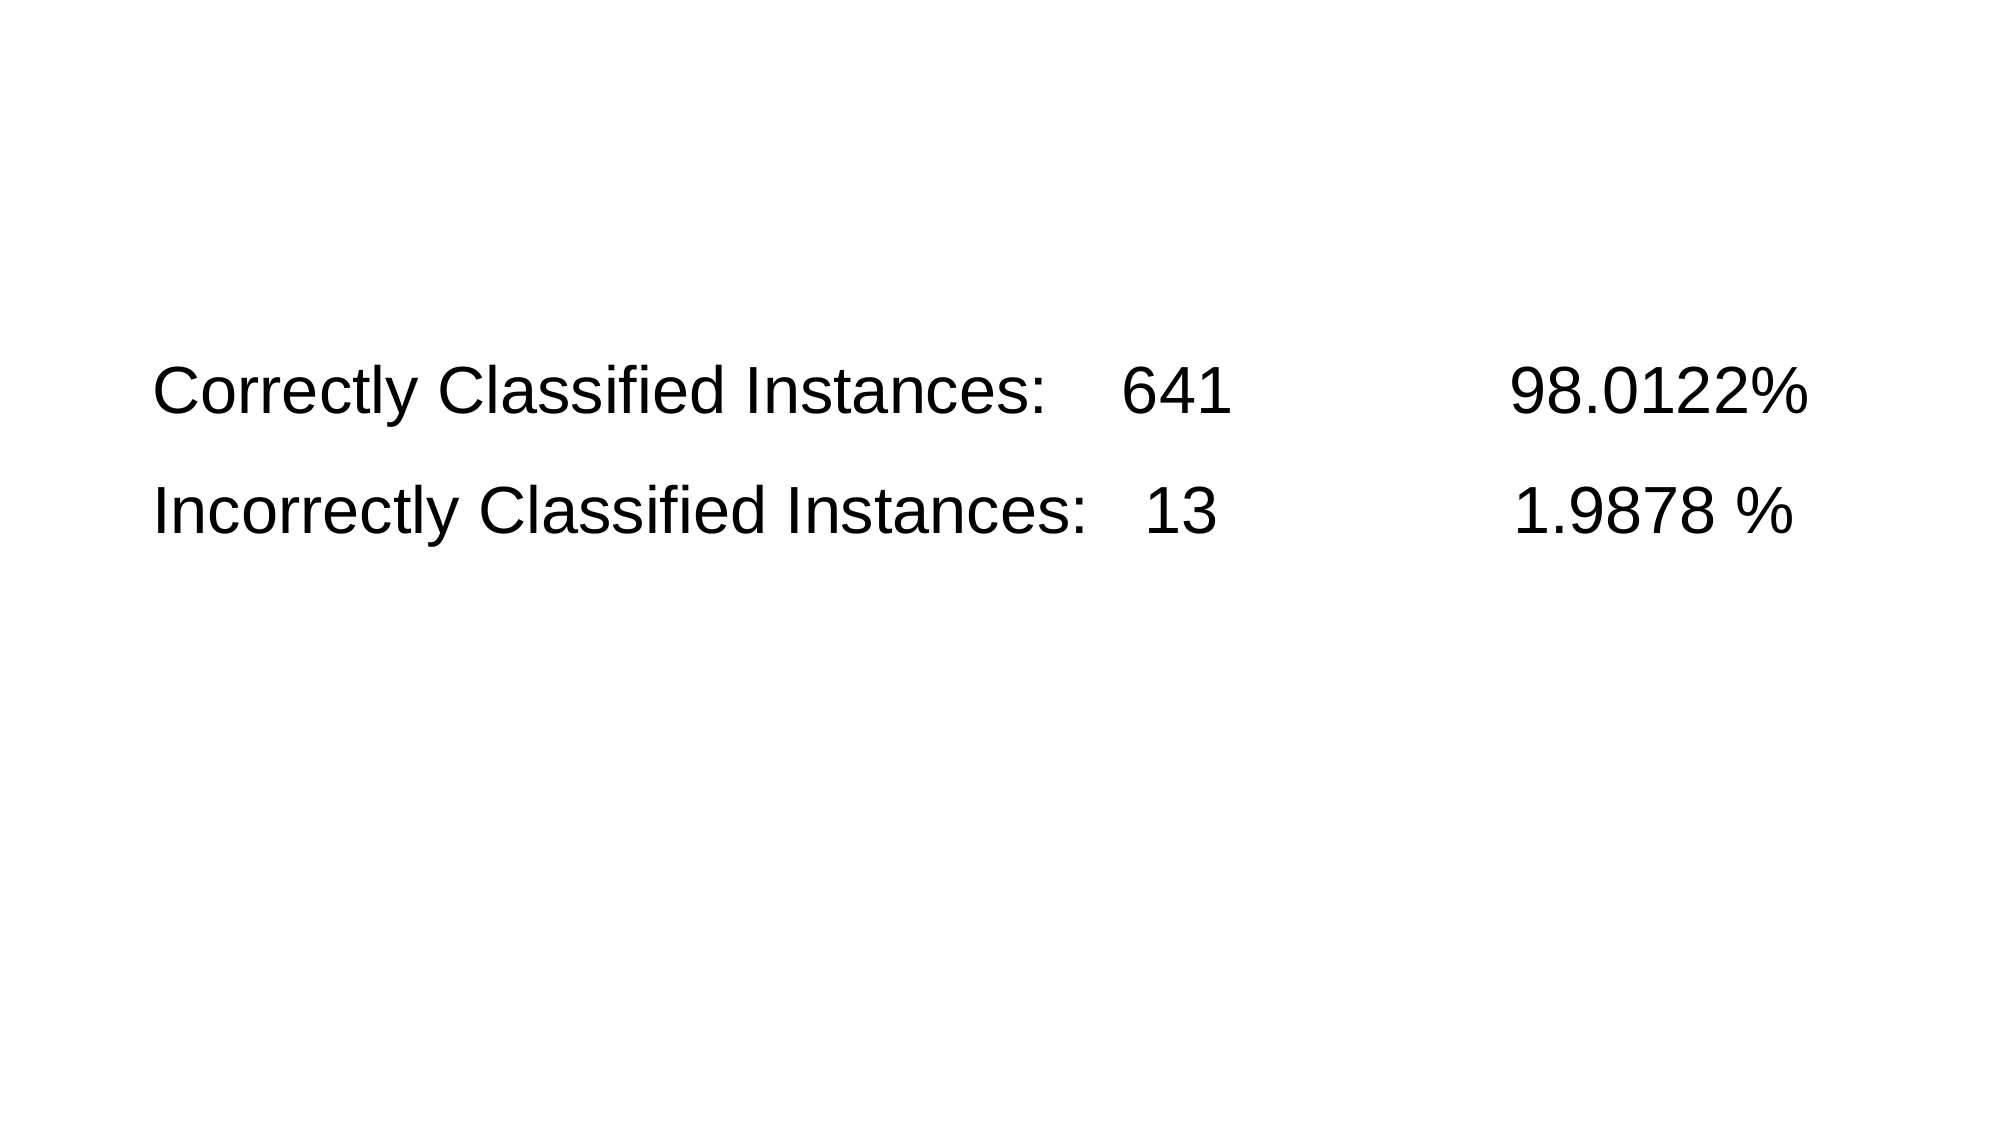

Correctly Classified Instances:    641               98.0122% Incorrectly Classified Instances:   13                1.9878 %